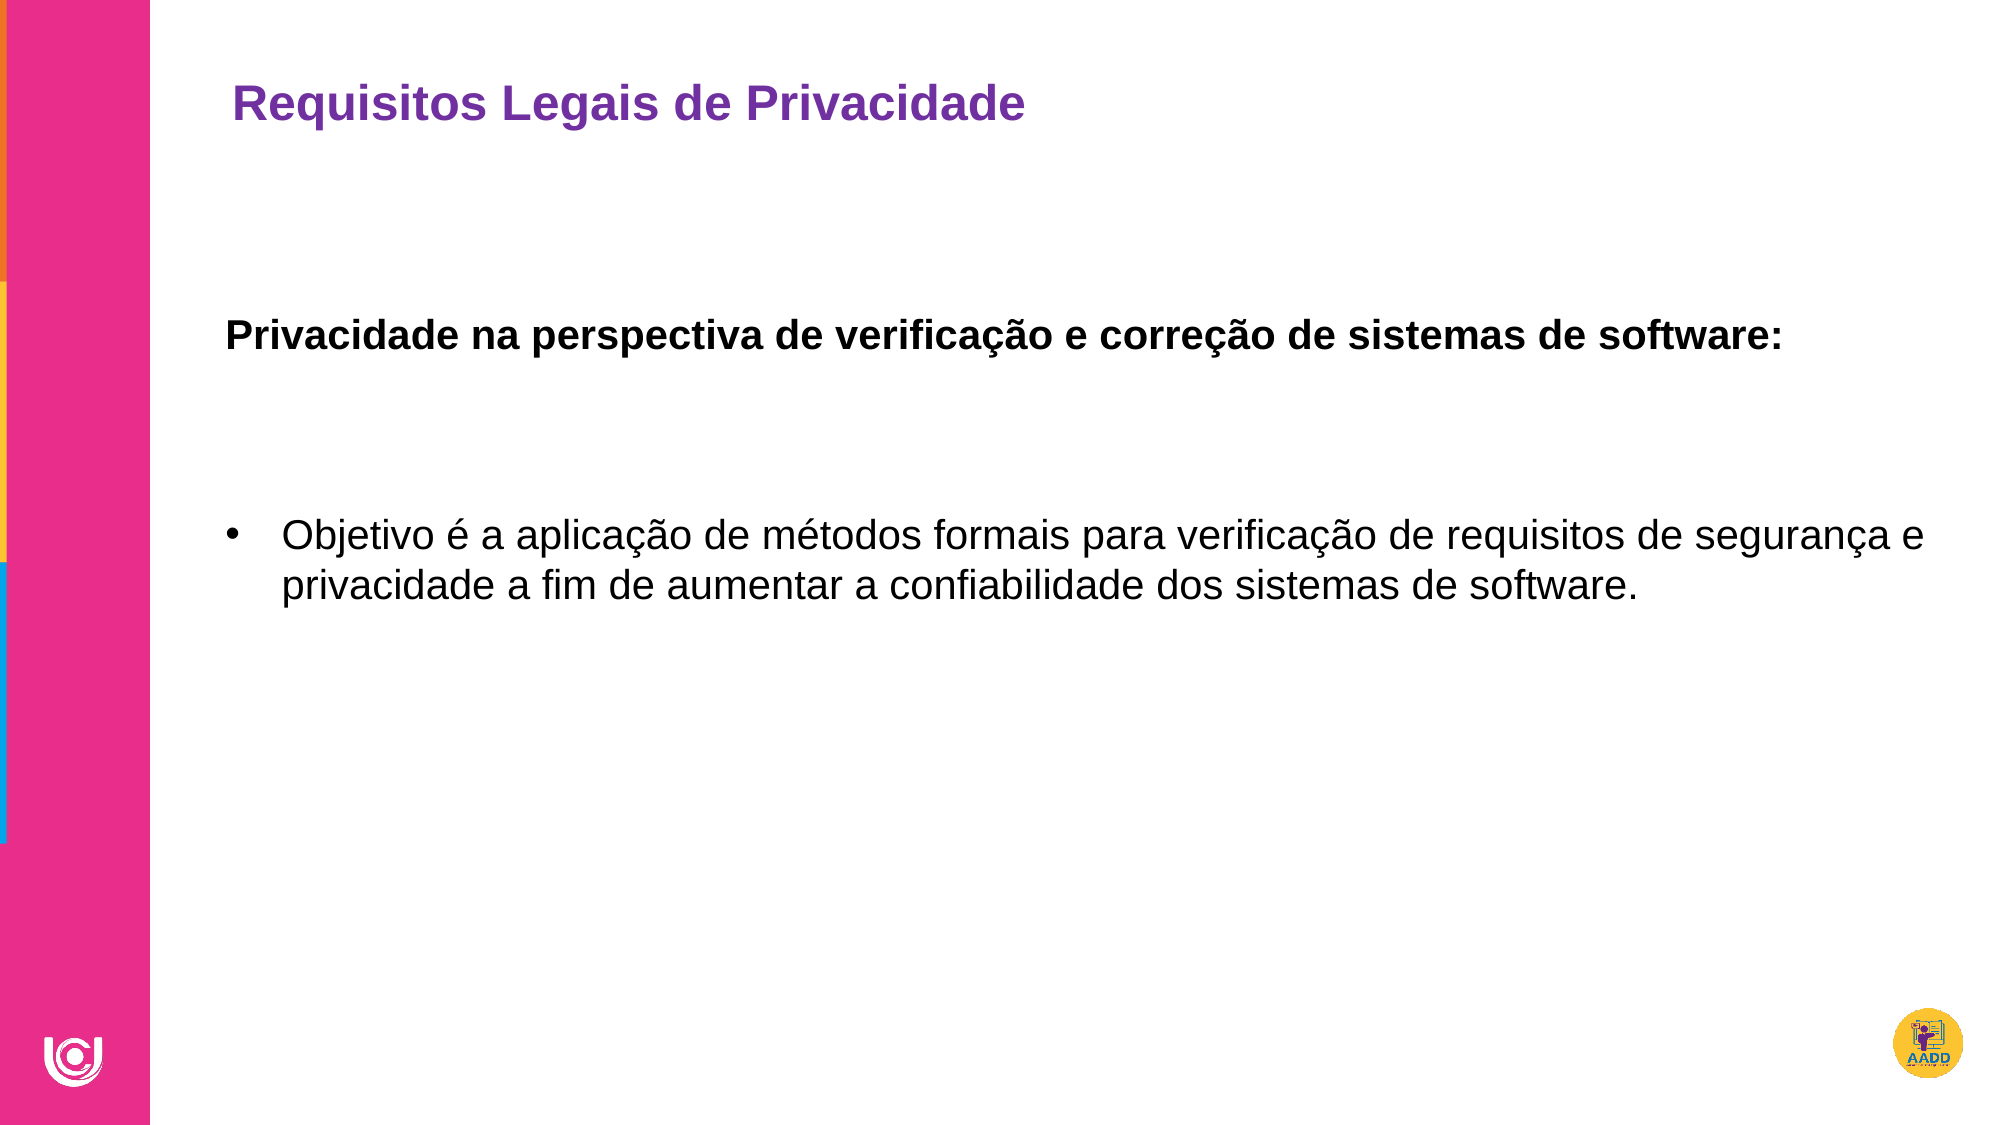

Requisitos Legais de Privacidade
Privacidade na perspectiva de verificação e correção de sistemas de software:

Objetivo é a aplicação de métodos formais para verificação de requisitos de segurança e privacidade a fim de aumentar a confiabilidade dos sistemas de software.